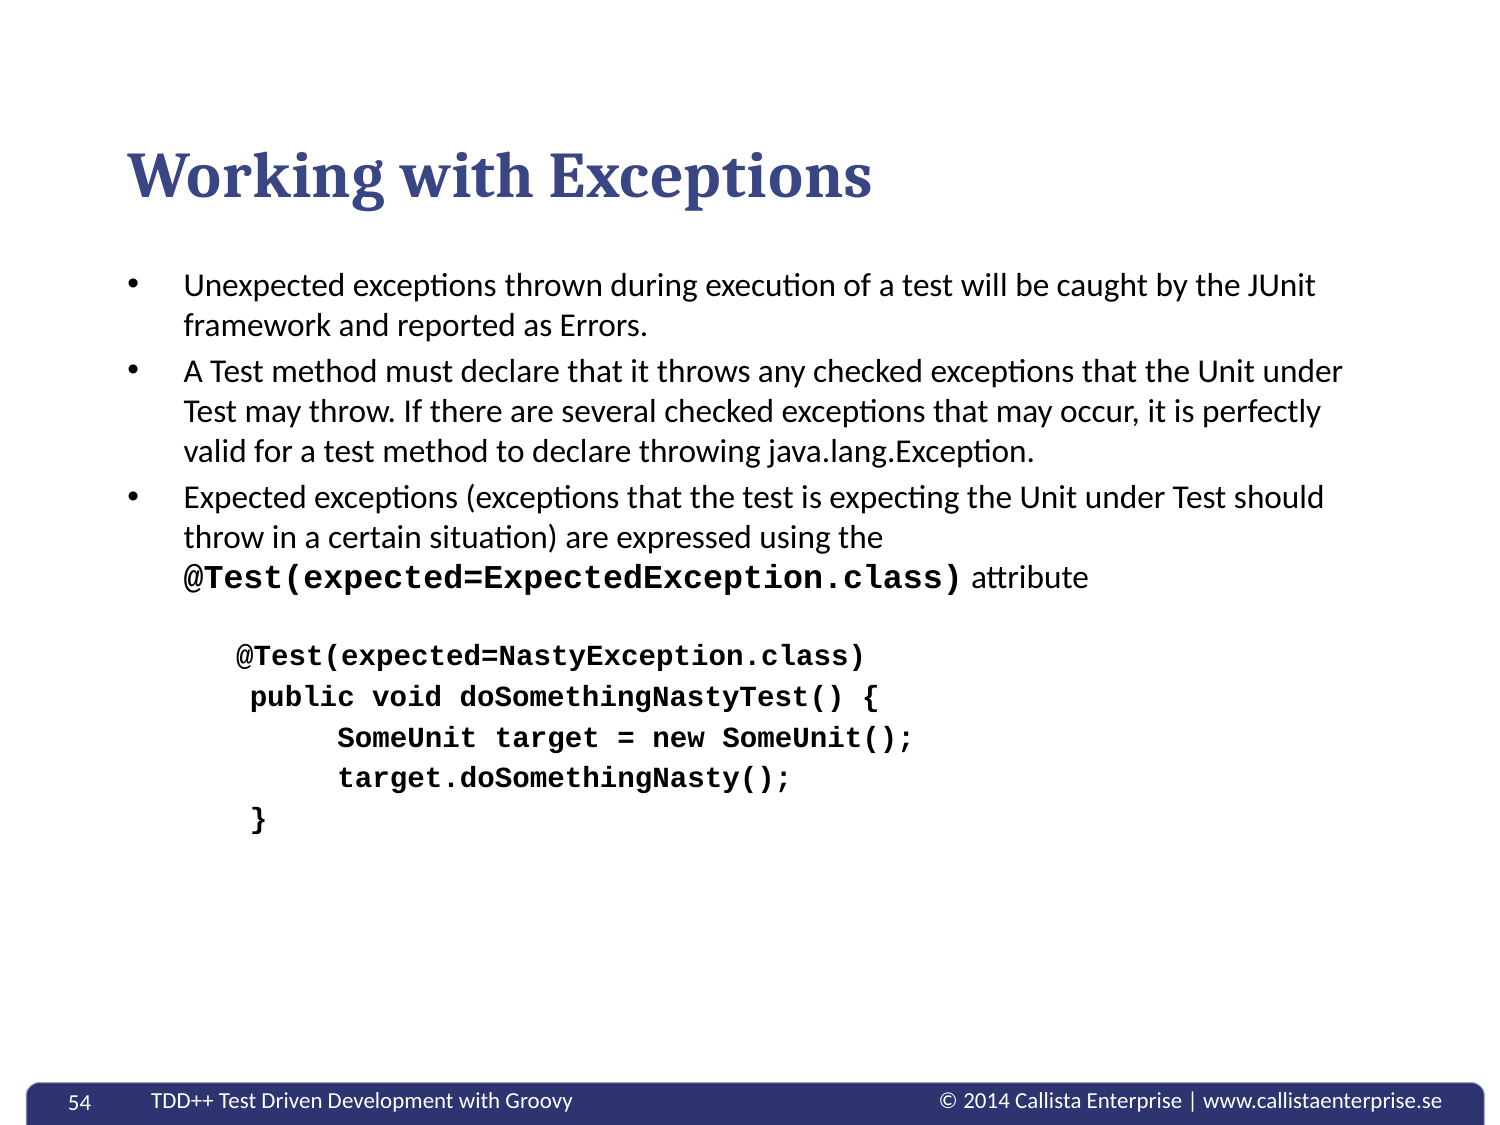

# Working with Exceptions
Unexpected exceptions thrown during execution of a test will be caught by the JUnit framework and reported as Errors.
A Test method must declare that it throws any checked exceptions that the Unit under Test may throw. If there are several checked exceptions that may occur, it is perfectly valid for a test method to declare throwing java.lang.Exception.
Expected exceptions (exceptions that the test is expecting the Unit under Test should throw in a certain situation) are expressed using the @Test(expected=ExpectedException.class) attribute
   @Test(expected=NastyException.class)
       public void doSomethingNastyTest() {
            SomeUnit target = new SomeUnit();
            target.doSomethingNasty();
       }